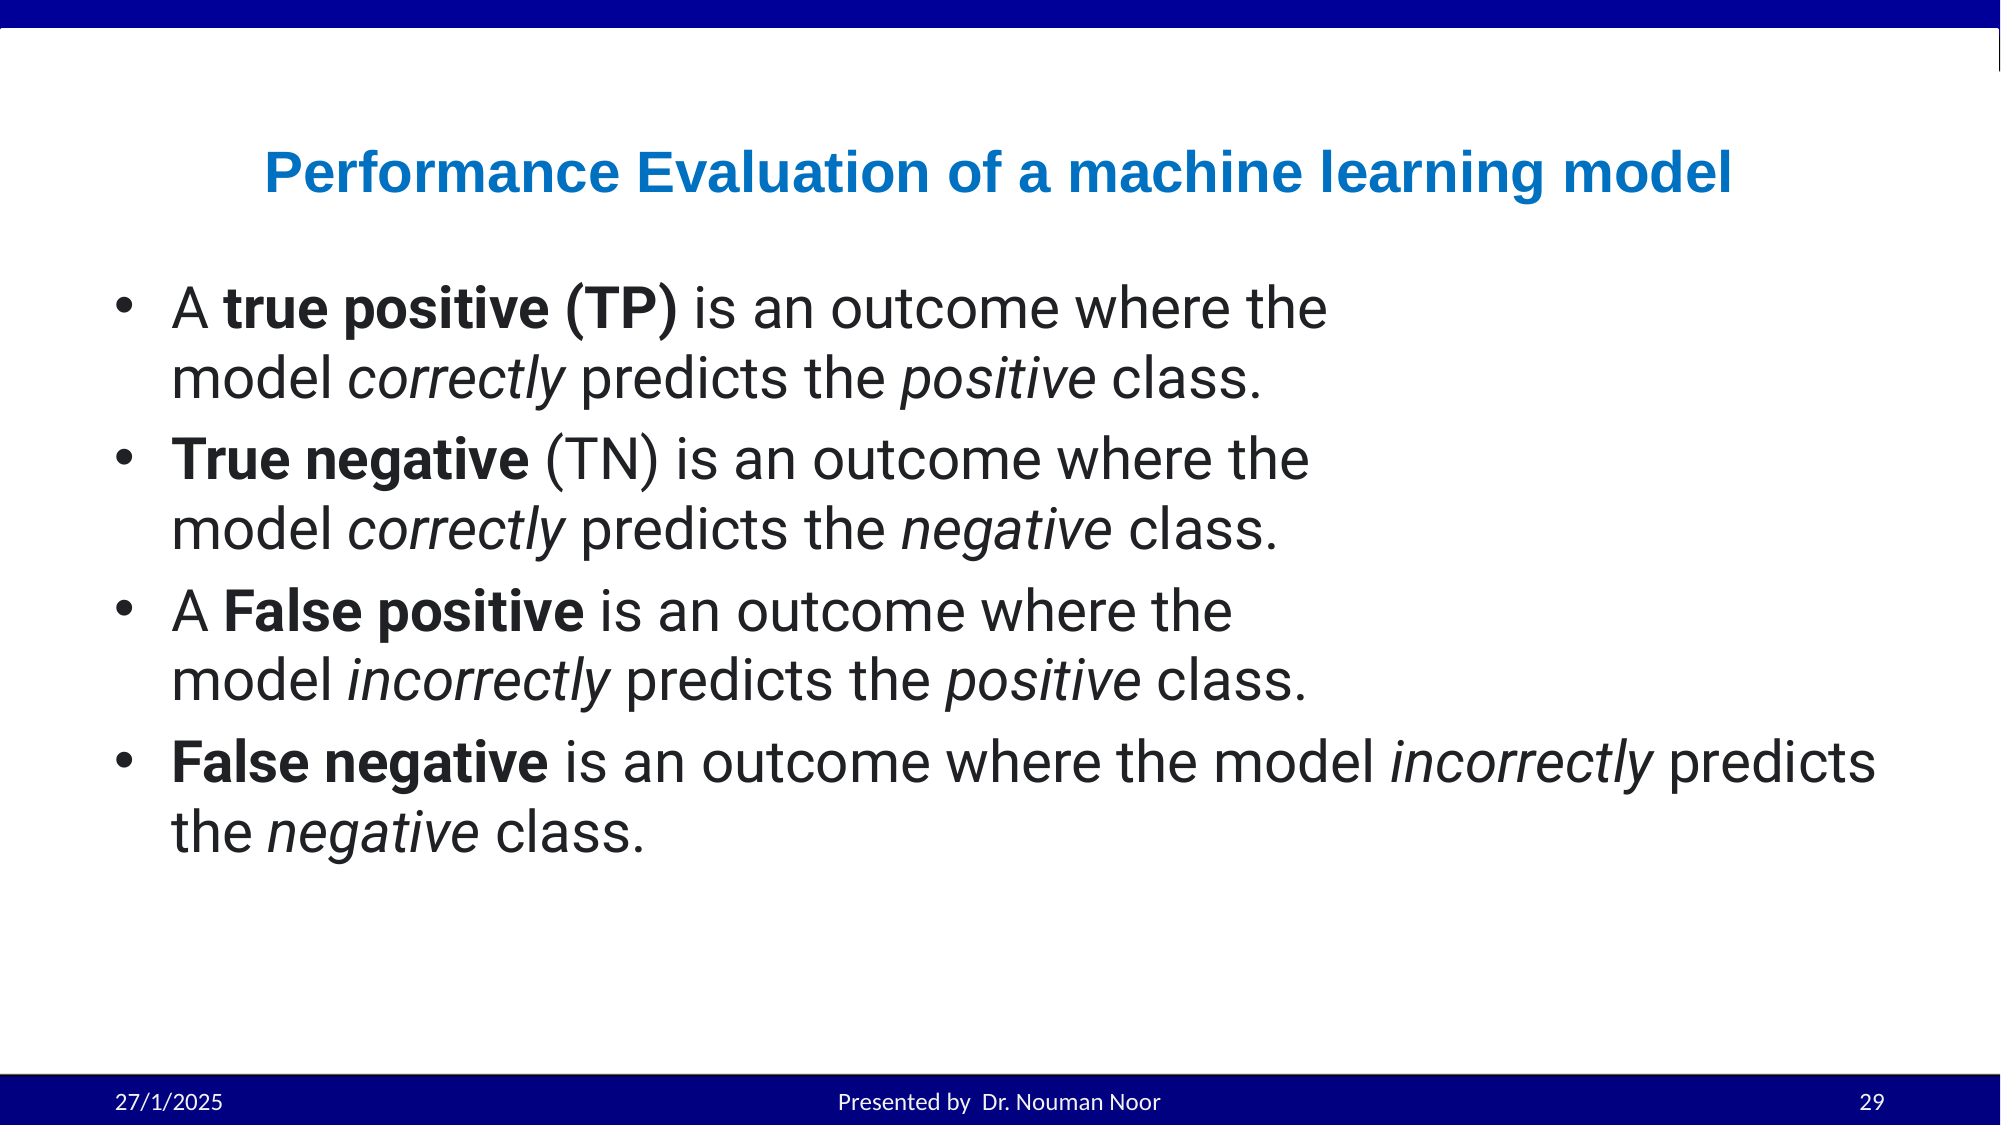

# Performance Evaluation of a machine learning model
A true positive (TP) is an outcome where the model correctly predicts the positive class.
True negative (TN) is an outcome where the model correctly predicts the negative class.
A False positive is an outcome where the model incorrectly predicts the positive class.
False negative is an outcome where the model incorrectly predicts the negative class.

27/1/2025
Presented by  Dr. Nouman Noor
29